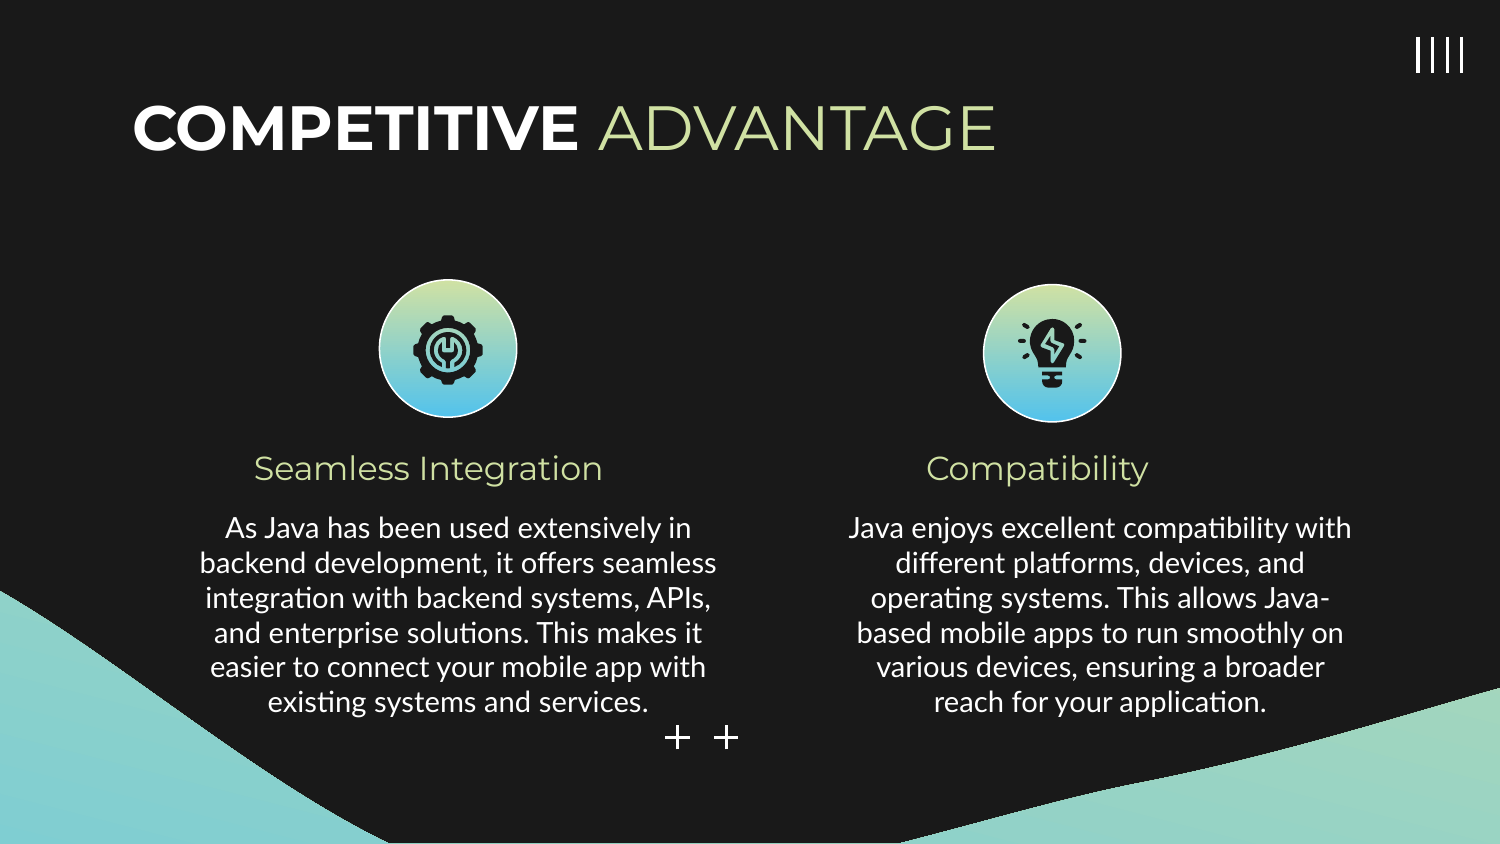

COMPETITIVE ADVANTAGE

Seamless Integration
# Compatibility
As Java has been used extensively in backend development, it offers seamless integration with backend systems, APIs, and enterprise solutions. This makes it easier to connect your mobile app with existing systems and services.
Java enjoys excellent compatibility with different platforms, devices, and operating systems. This allows Java-based mobile apps to run smoothly on various devices, ensuring a broader reach for your application.